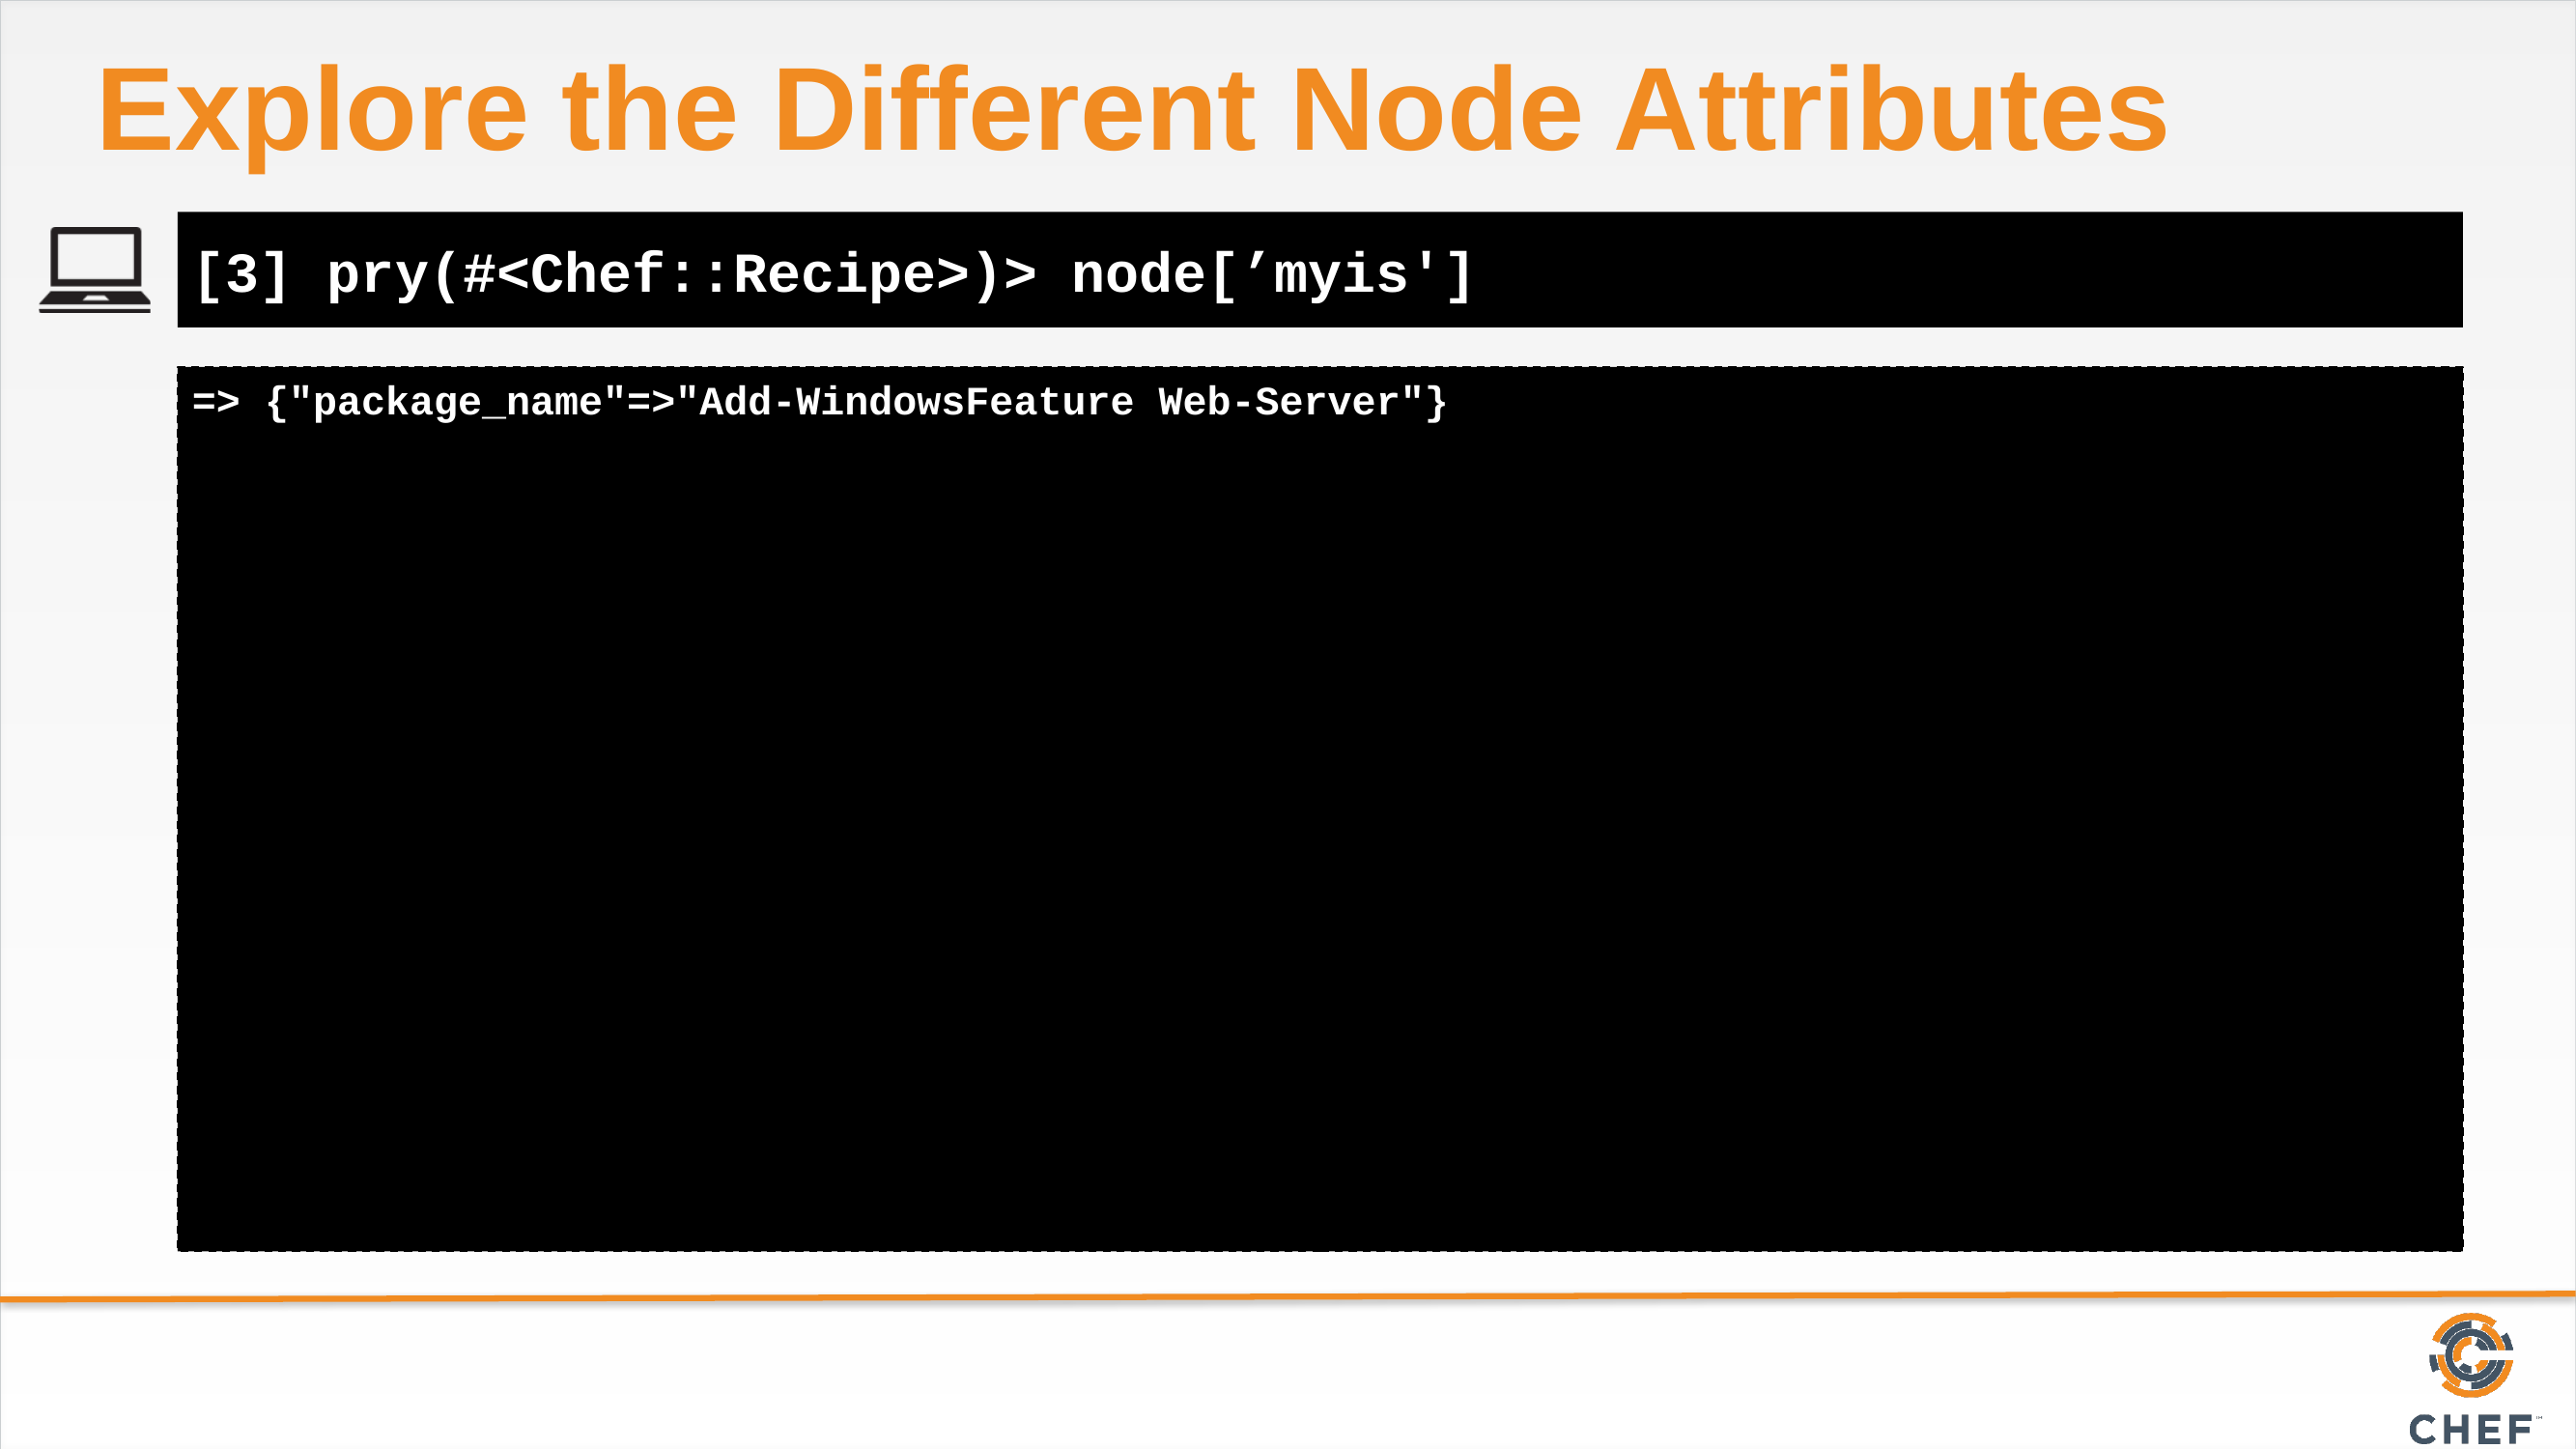

# Explore the Different Node Attributes
[3] pry(#<Chef::Recipe>)> node[’myis']
=> {"package_name"=>"Add-WindowsFeature Web-Server"}